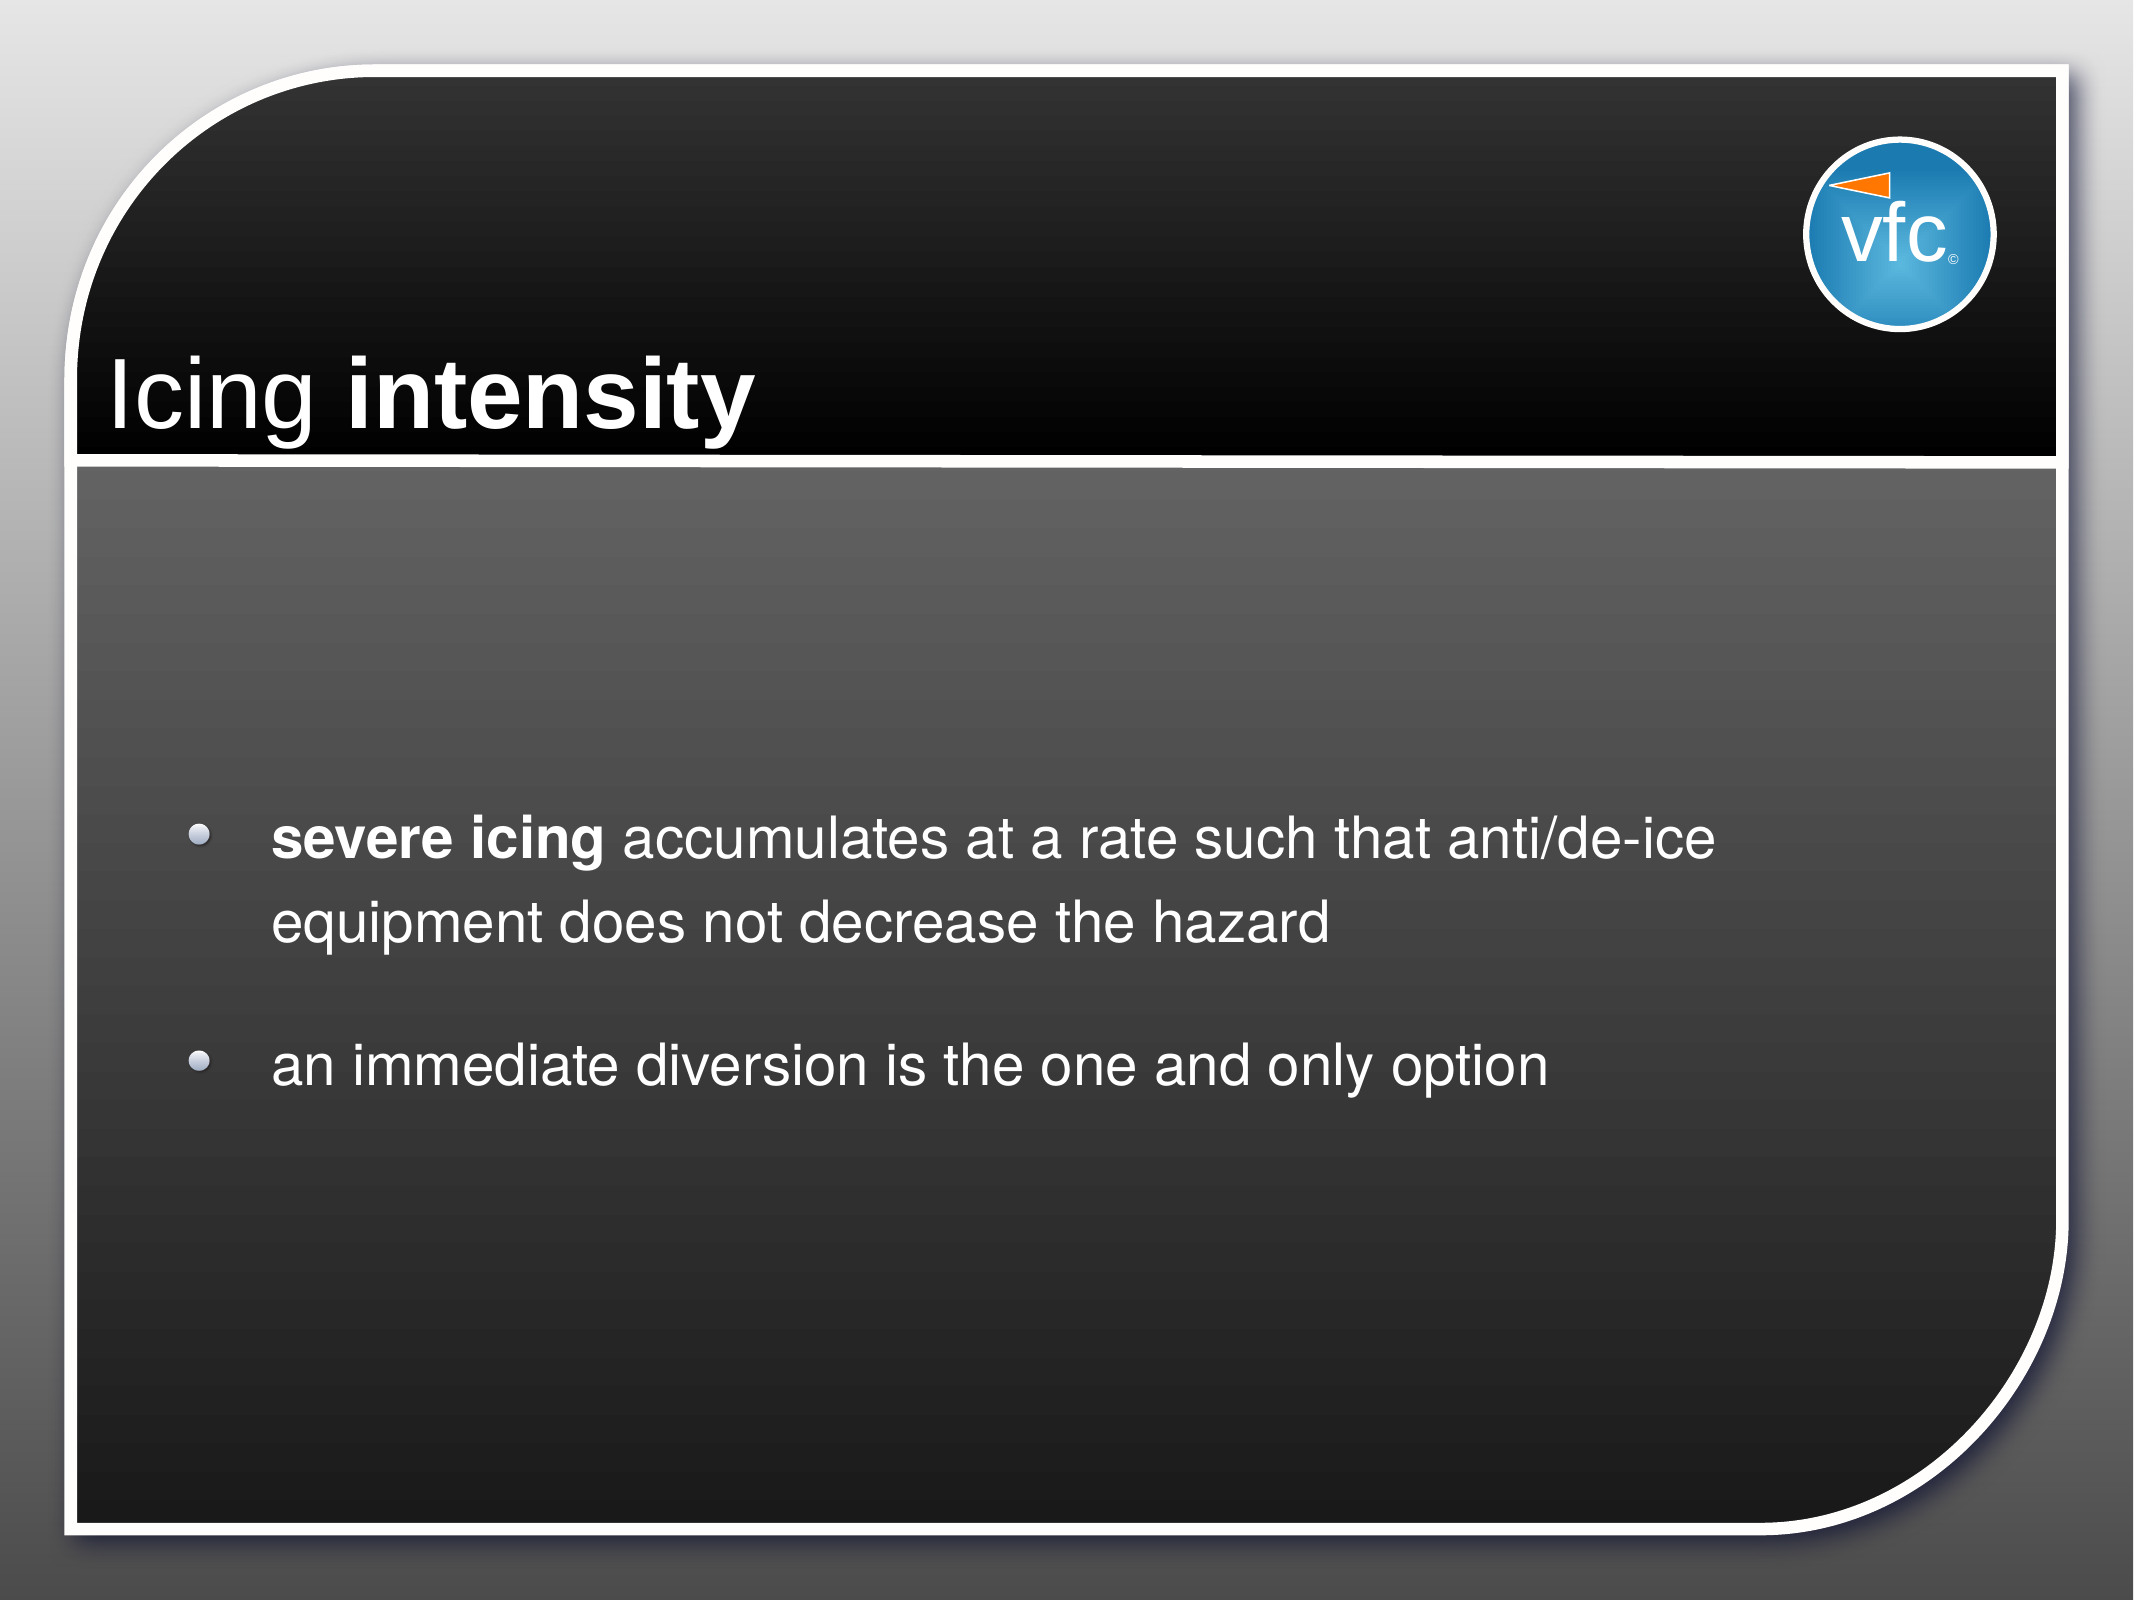

vfc©

# Icing intensity
severe icing accumulates at a rate such that anti/de-ice equipment does not decrease the hazard
an immediate diversion is the one and only option